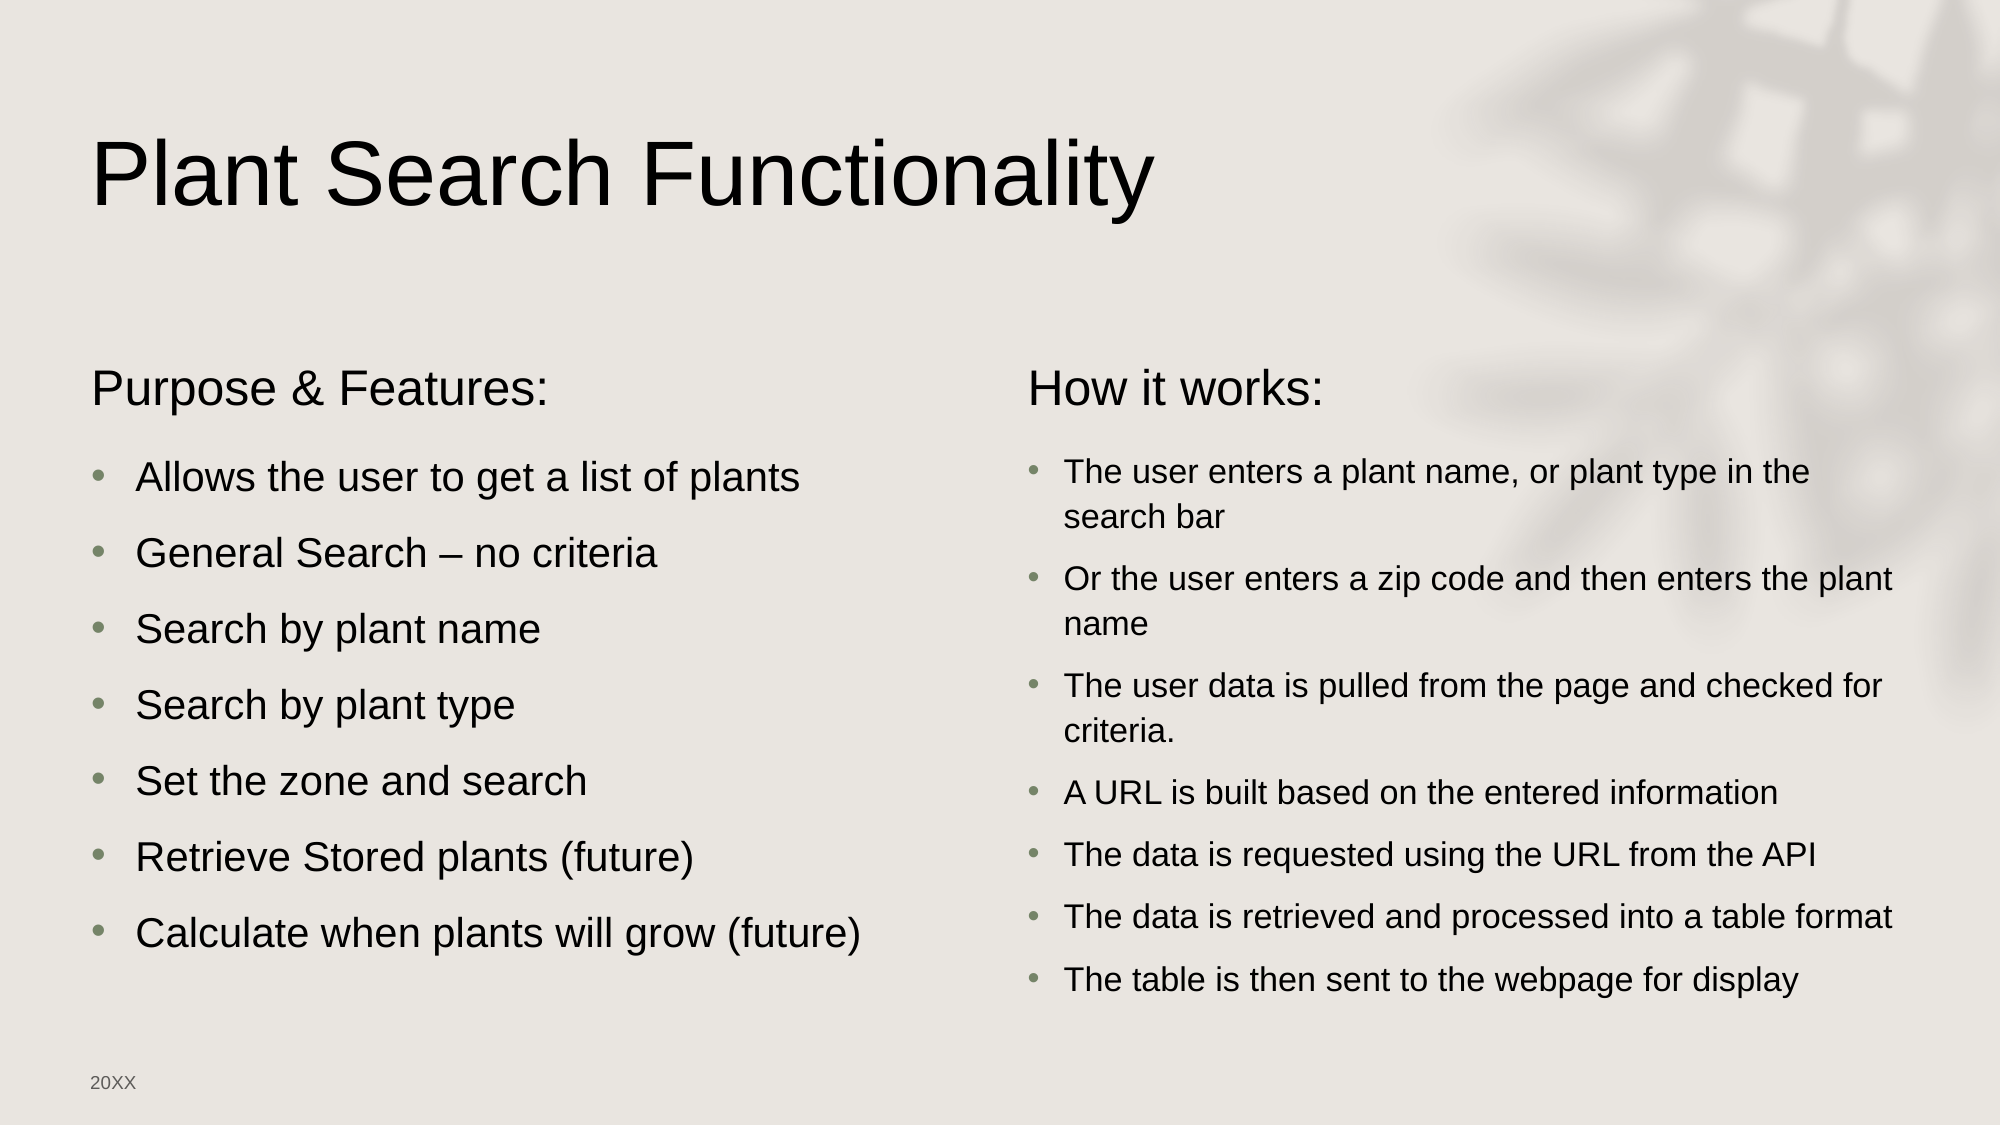

# Plant Search Functionality
Purpose & Features:
How it works:
Allows the user to get a list of plants
General Search – no criteria
Search by plant name
Search by plant type
Set the zone and search
Retrieve Stored plants (future)
Calculate when plants will grow (future)

The user enters a plant name, or plant type in the search bar
Or the user enters a zip code and then enters the plant name
The user data is pulled from the page and checked for criteria.
A URL is built based on the entered information
The data is requested using the URL from the API
The data is retrieved and processed into a table format
The table is then sent to the webpage for display
20XX